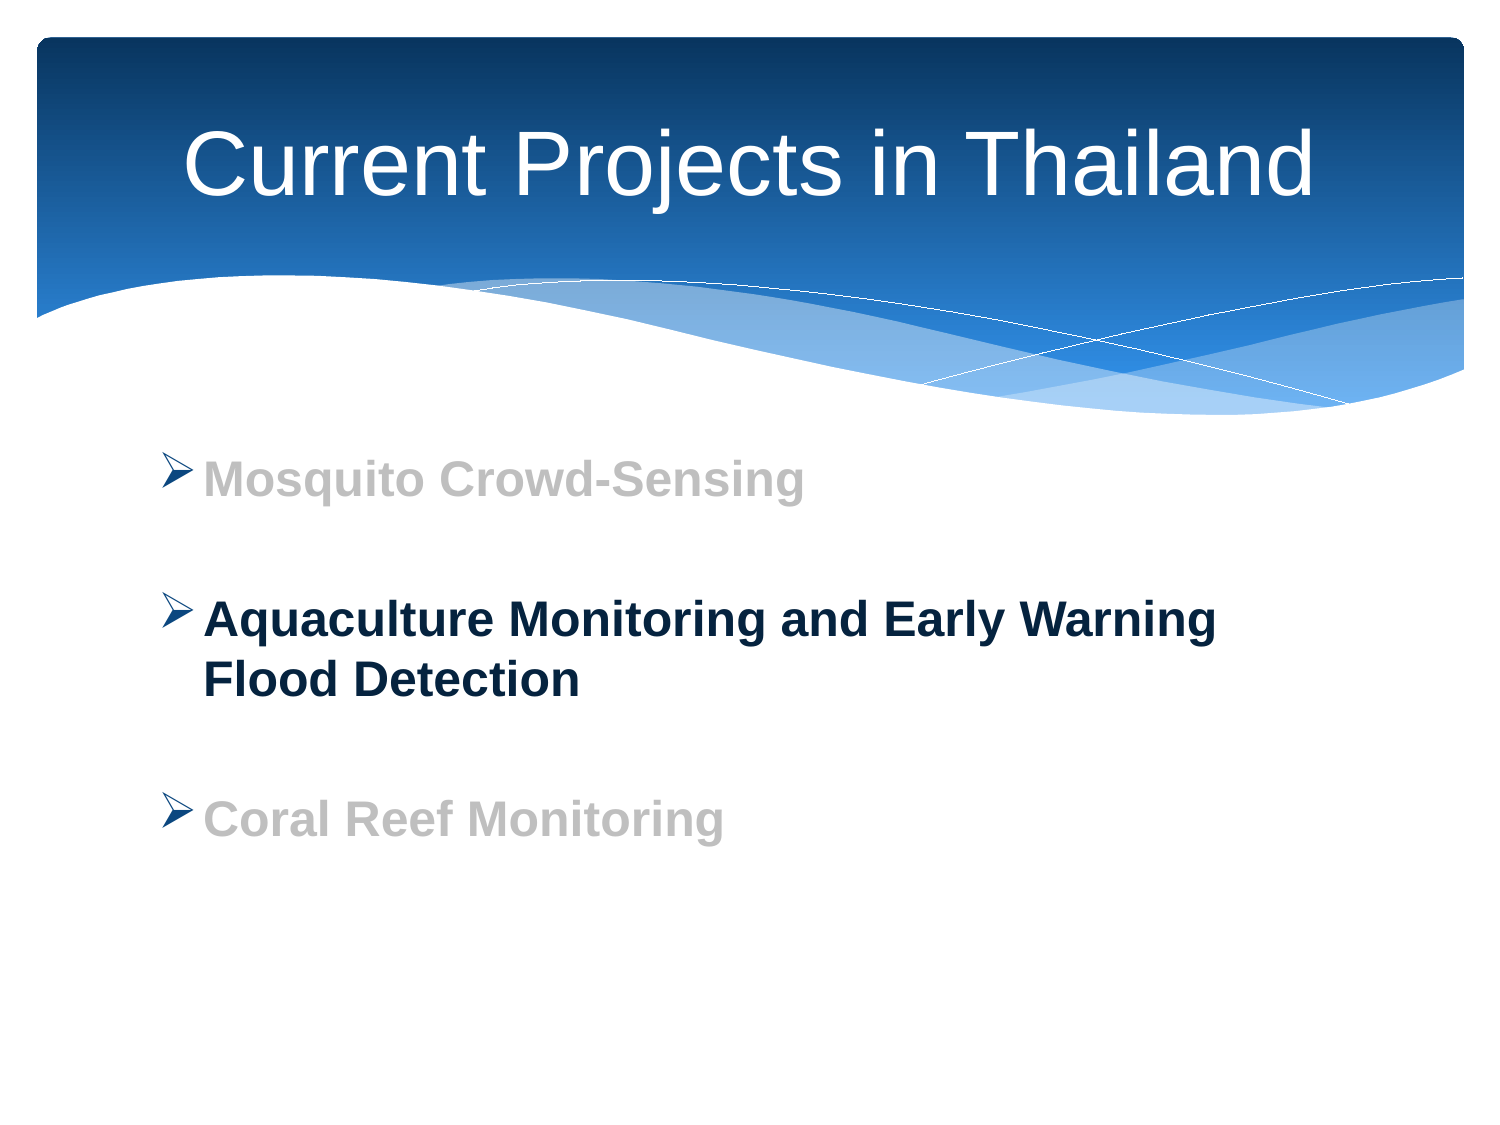

# Current Projects in Thailand
Mosquito Crowd-Sensing

Aquaculture Monitoring and Early Warning Flood Detection

Coral Reef Monitoring